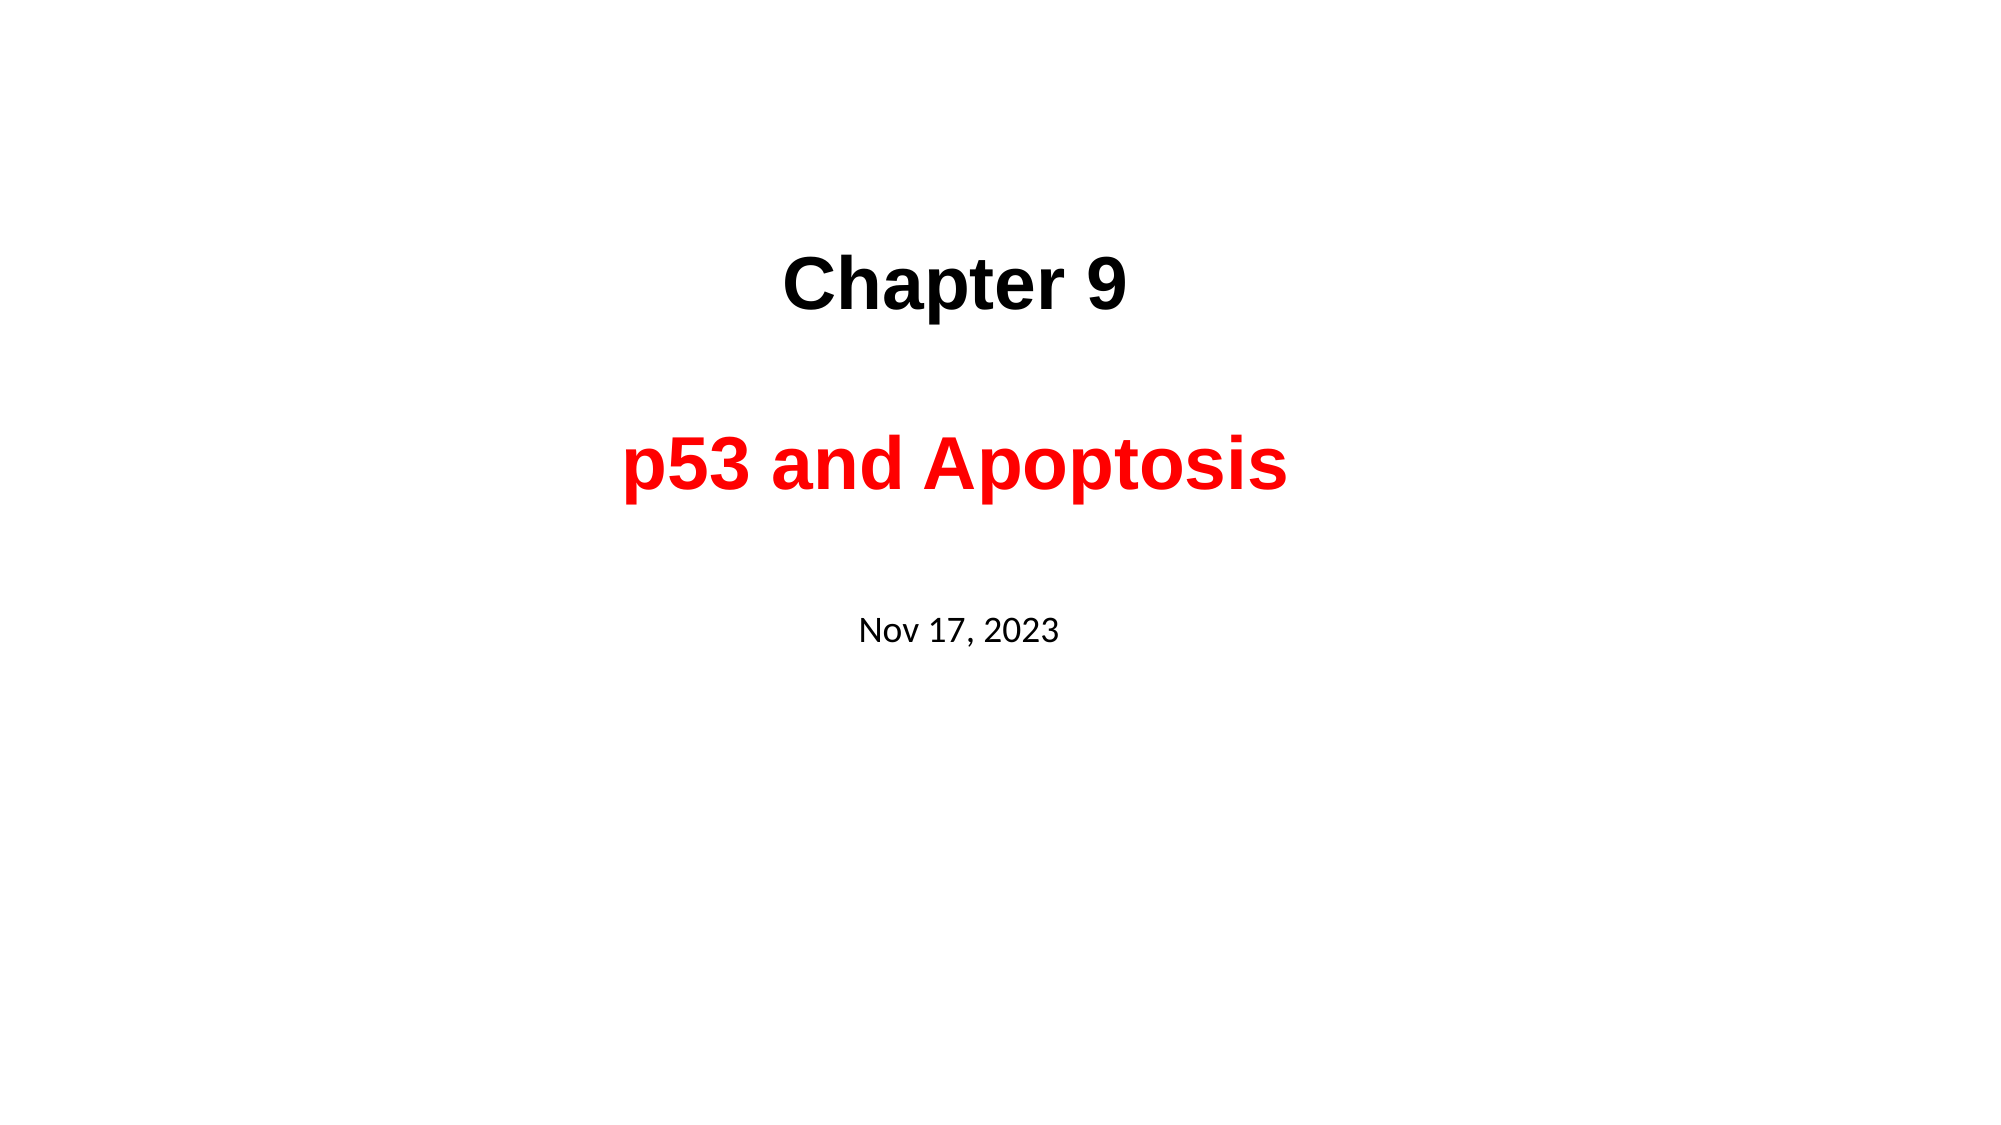

Chapter 9
p53 and Apoptosis
Nov 17, 2023